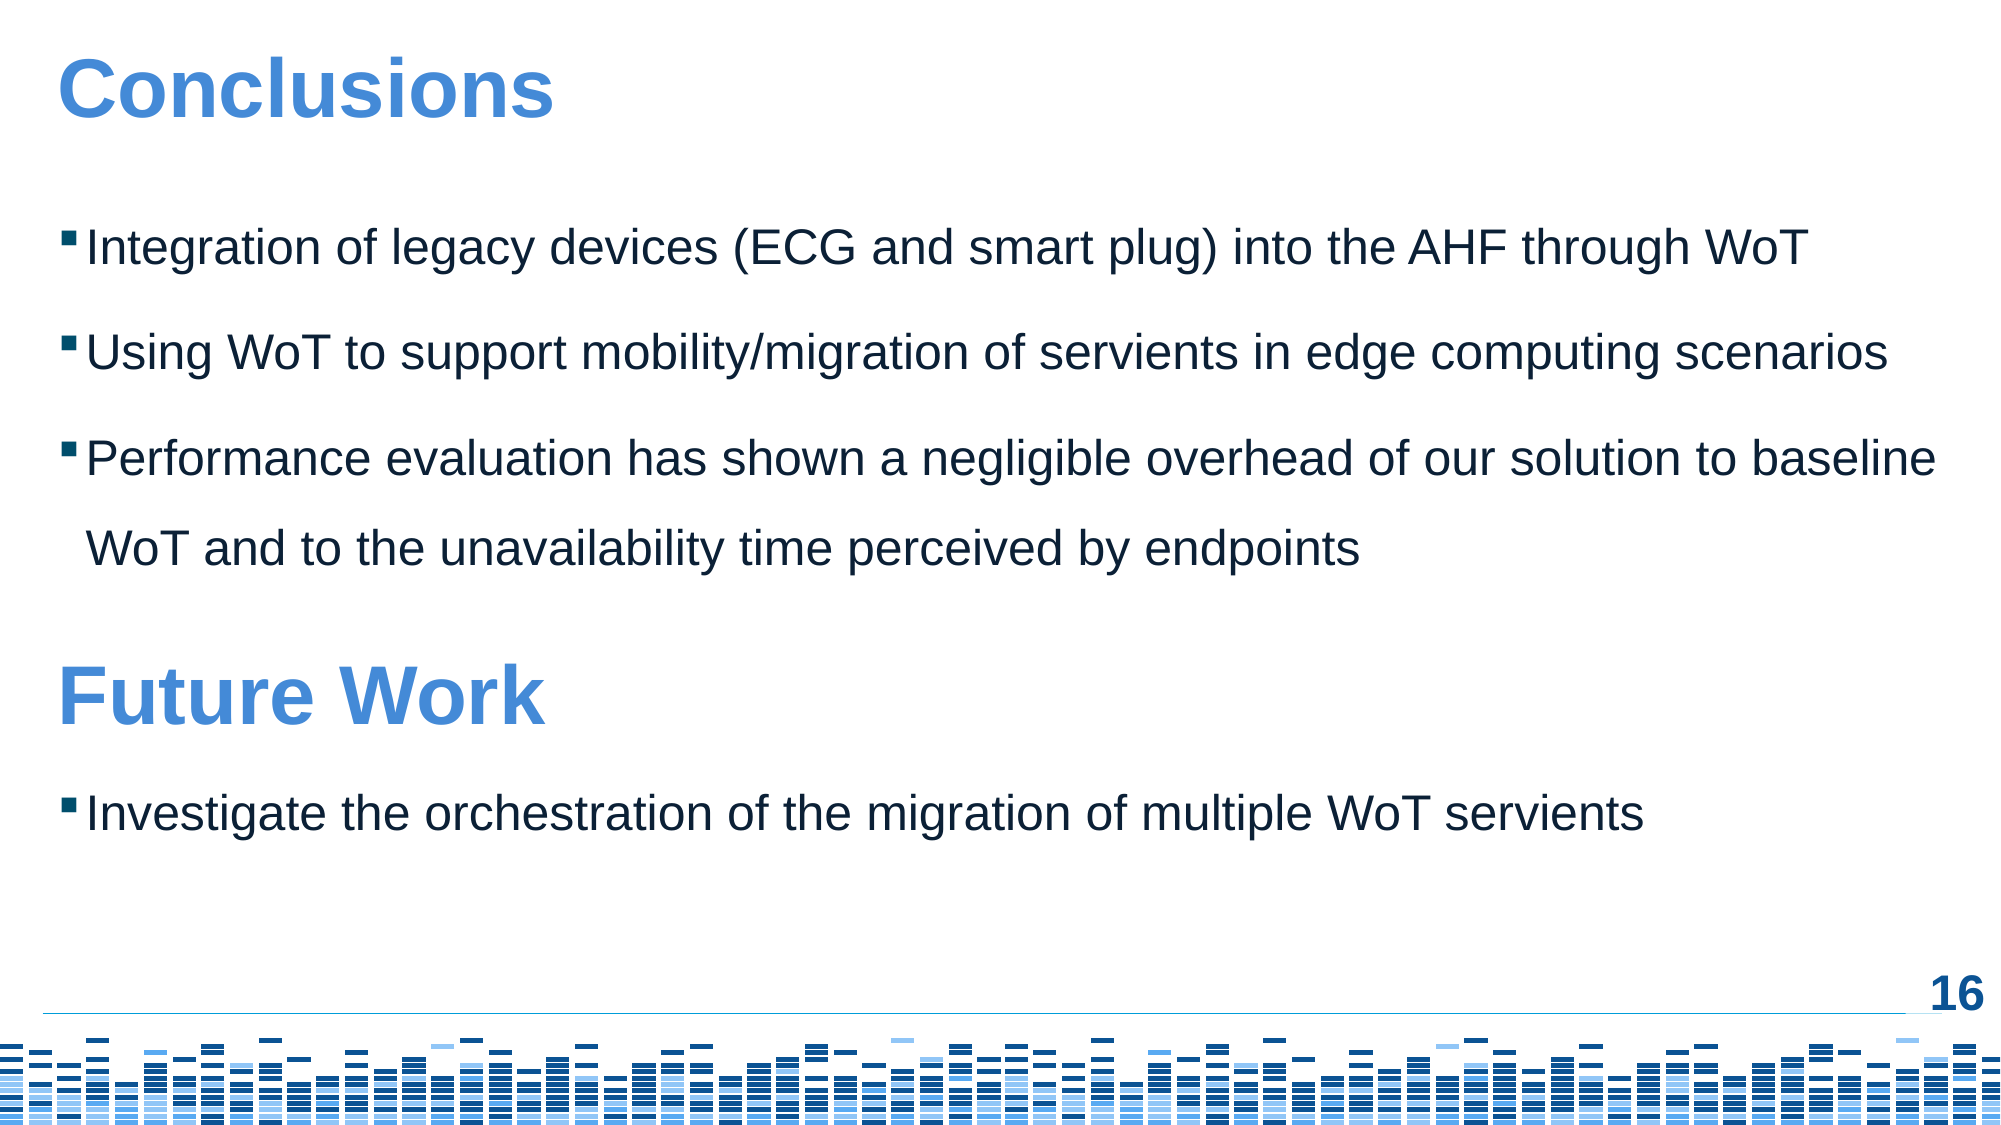

# Conclusions
Integration of legacy devices (ECG and smart plug) into the AHF through WoT
Using WoT to support mobility/migration of servients in edge computing scenarios
Performance evaluation has shown a negligible overhead of our solution to baseline WoT and to the unavailability time perceived by endpoints
Future Work
Investigate the orchestration of the migration of multiple WoT servients
16